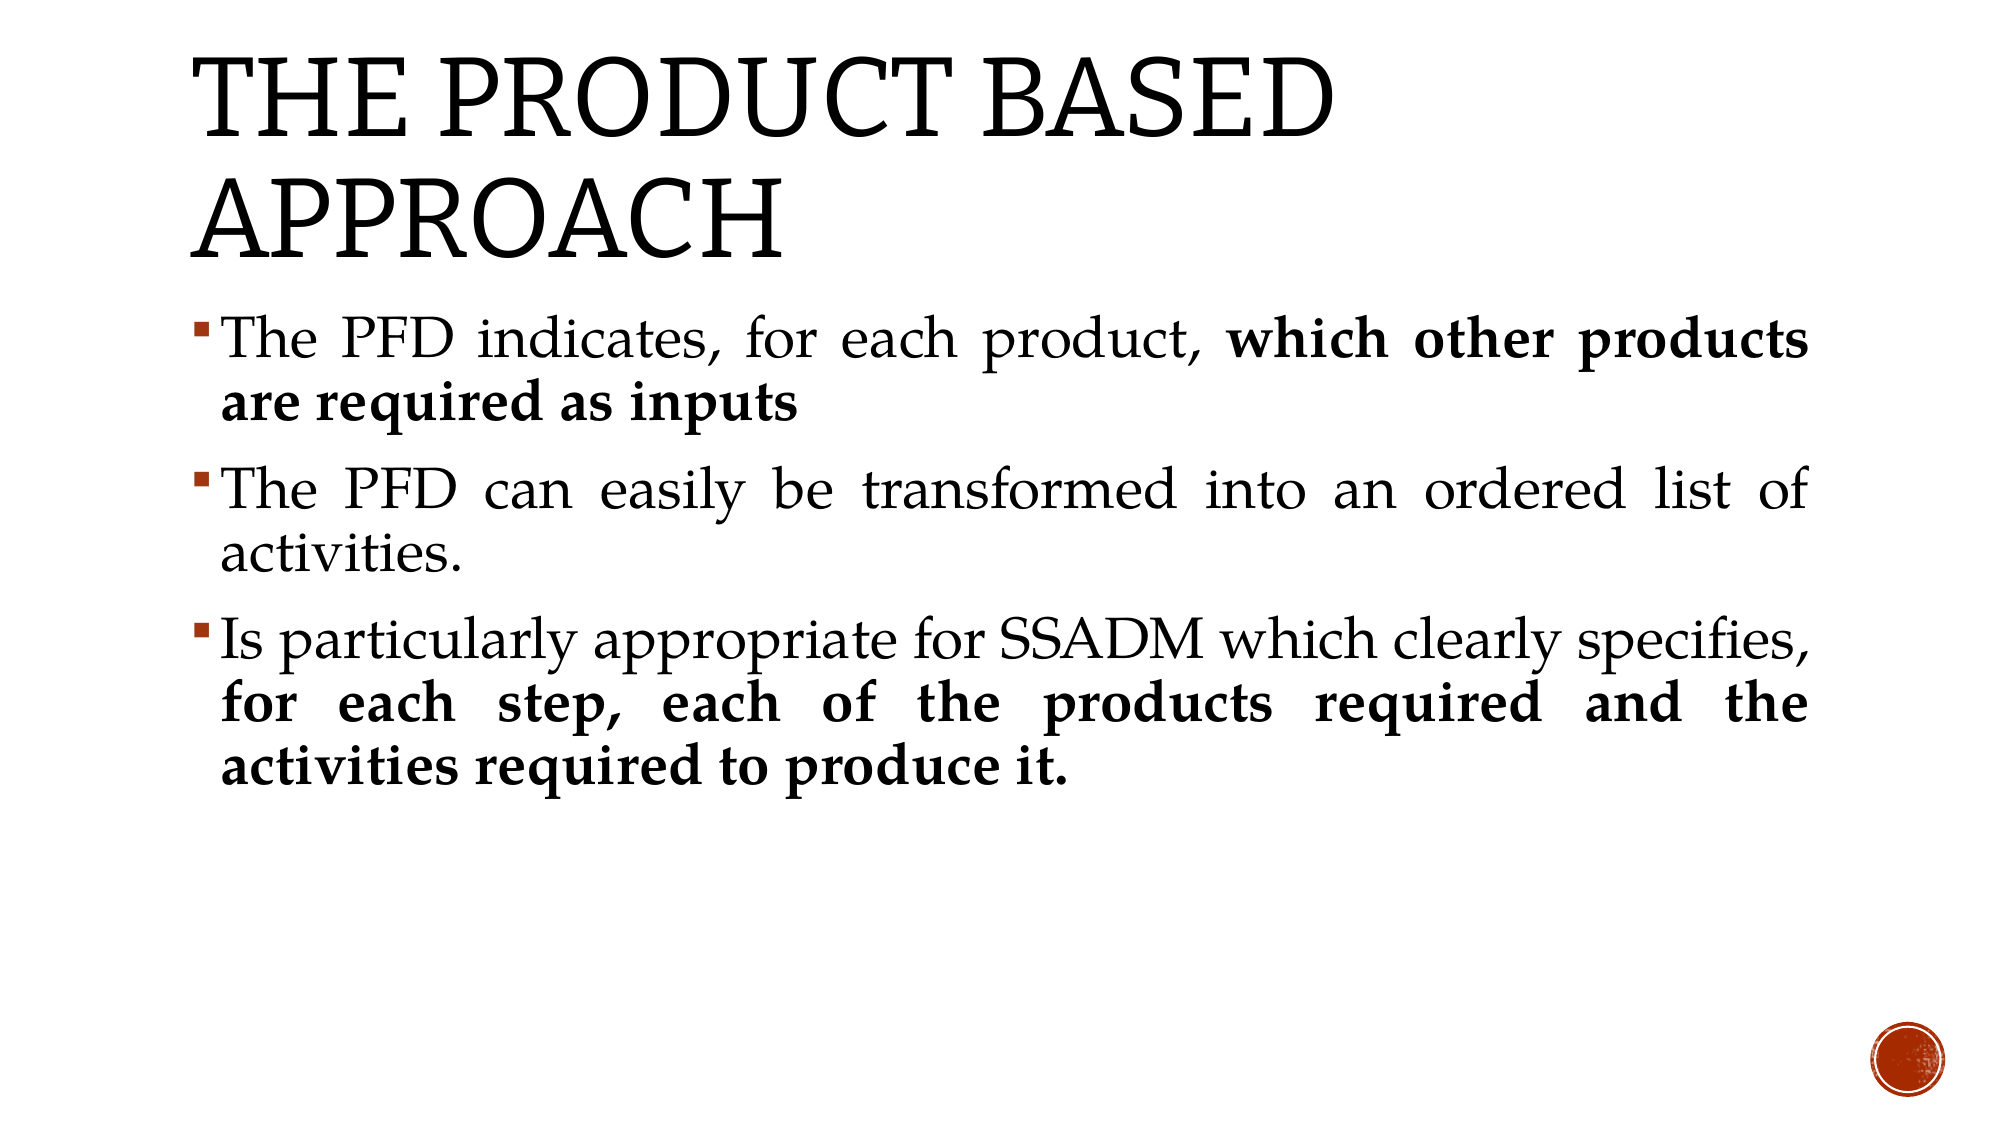

# The Product Based Approach
The PFD indicates, for each product, which other products are required as inputs
The PFD can easily be transformed into an ordered list of activities.
Is particularly appropriate for SSADM which clearly specifies, for each step, each of the products required and the activities required to produce it.